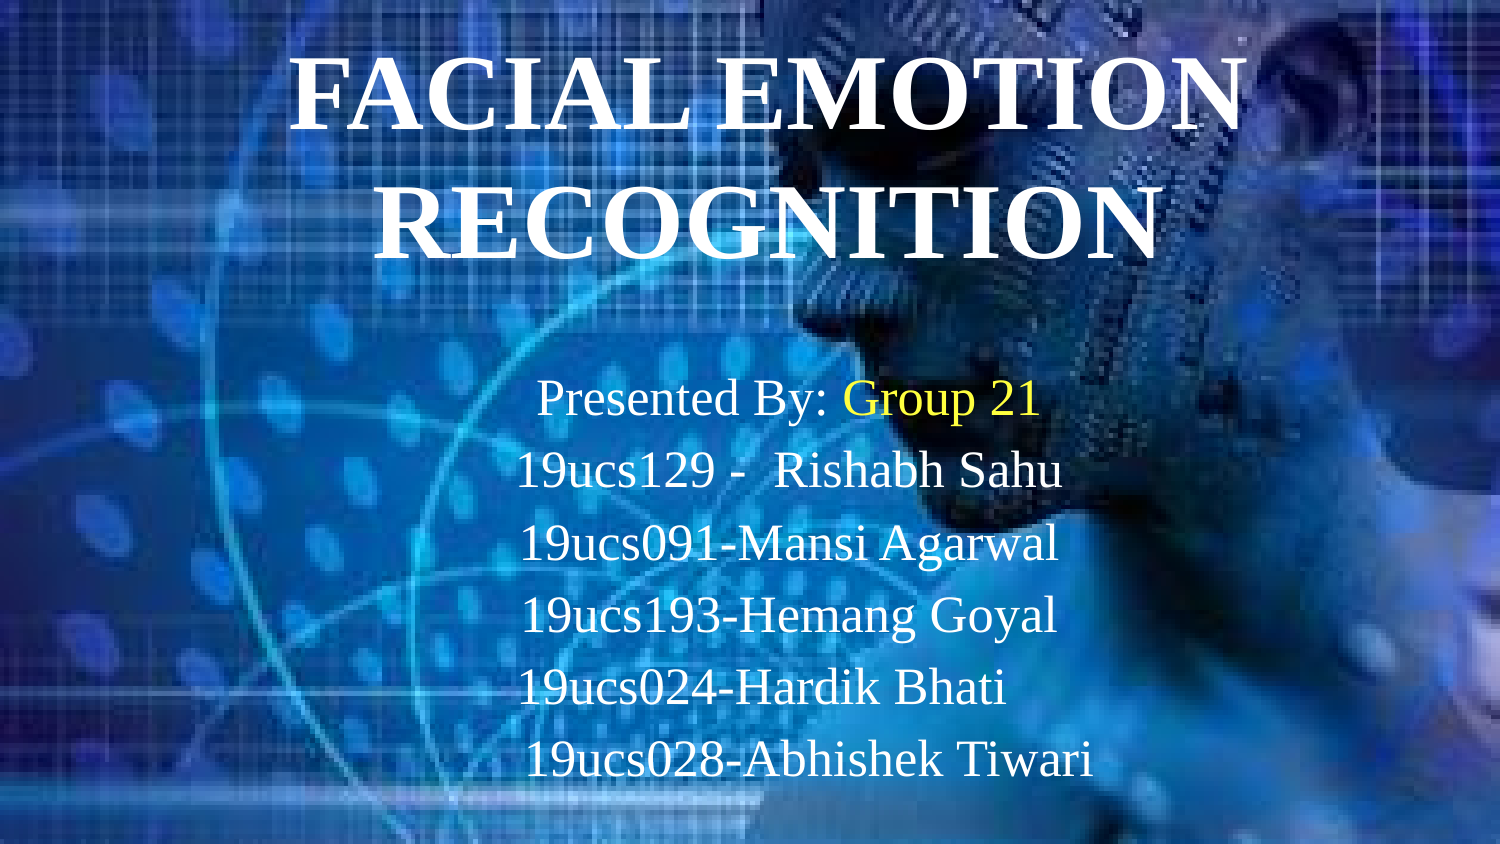

# FACIAL EMOTION RECOGNITION
Presented By: Group 21
19ucs129 -  Rishabh Sahu
19ucs091-Mansi Agarwal
19ucs193-Hemang Goyal
                19ucs024-Hardik Bhati
   19ucs028-Abhishek Tiwari